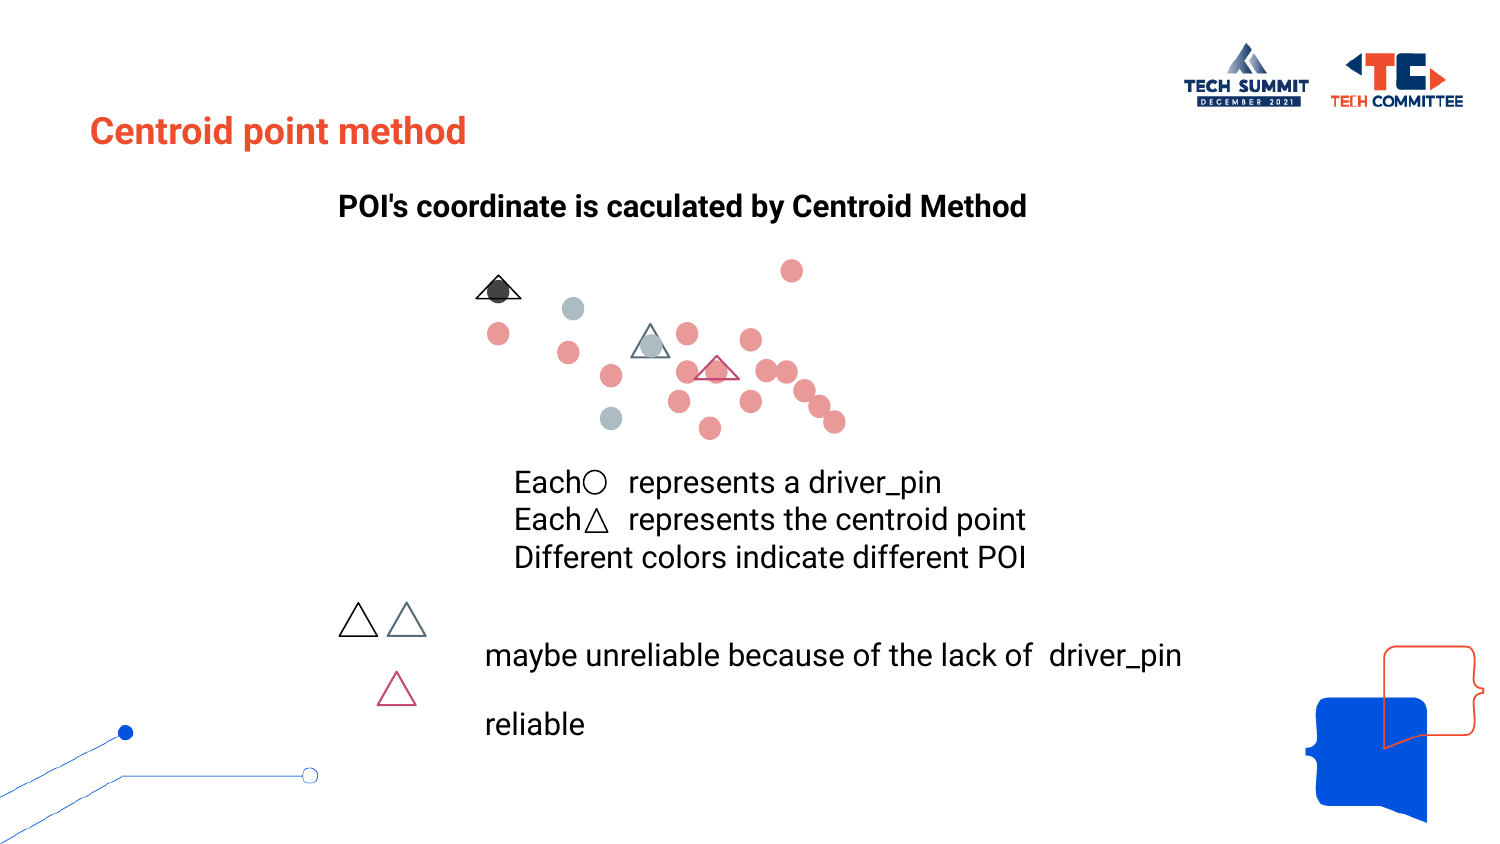

Centroid point method
POI's coordinate is caculated by Centroid Method

      Each      represents a driver_pin
      Each      represents the centroid point
      Different colors indicate different POI

maybe unreliable because of the lack of  driver_pin
reliable